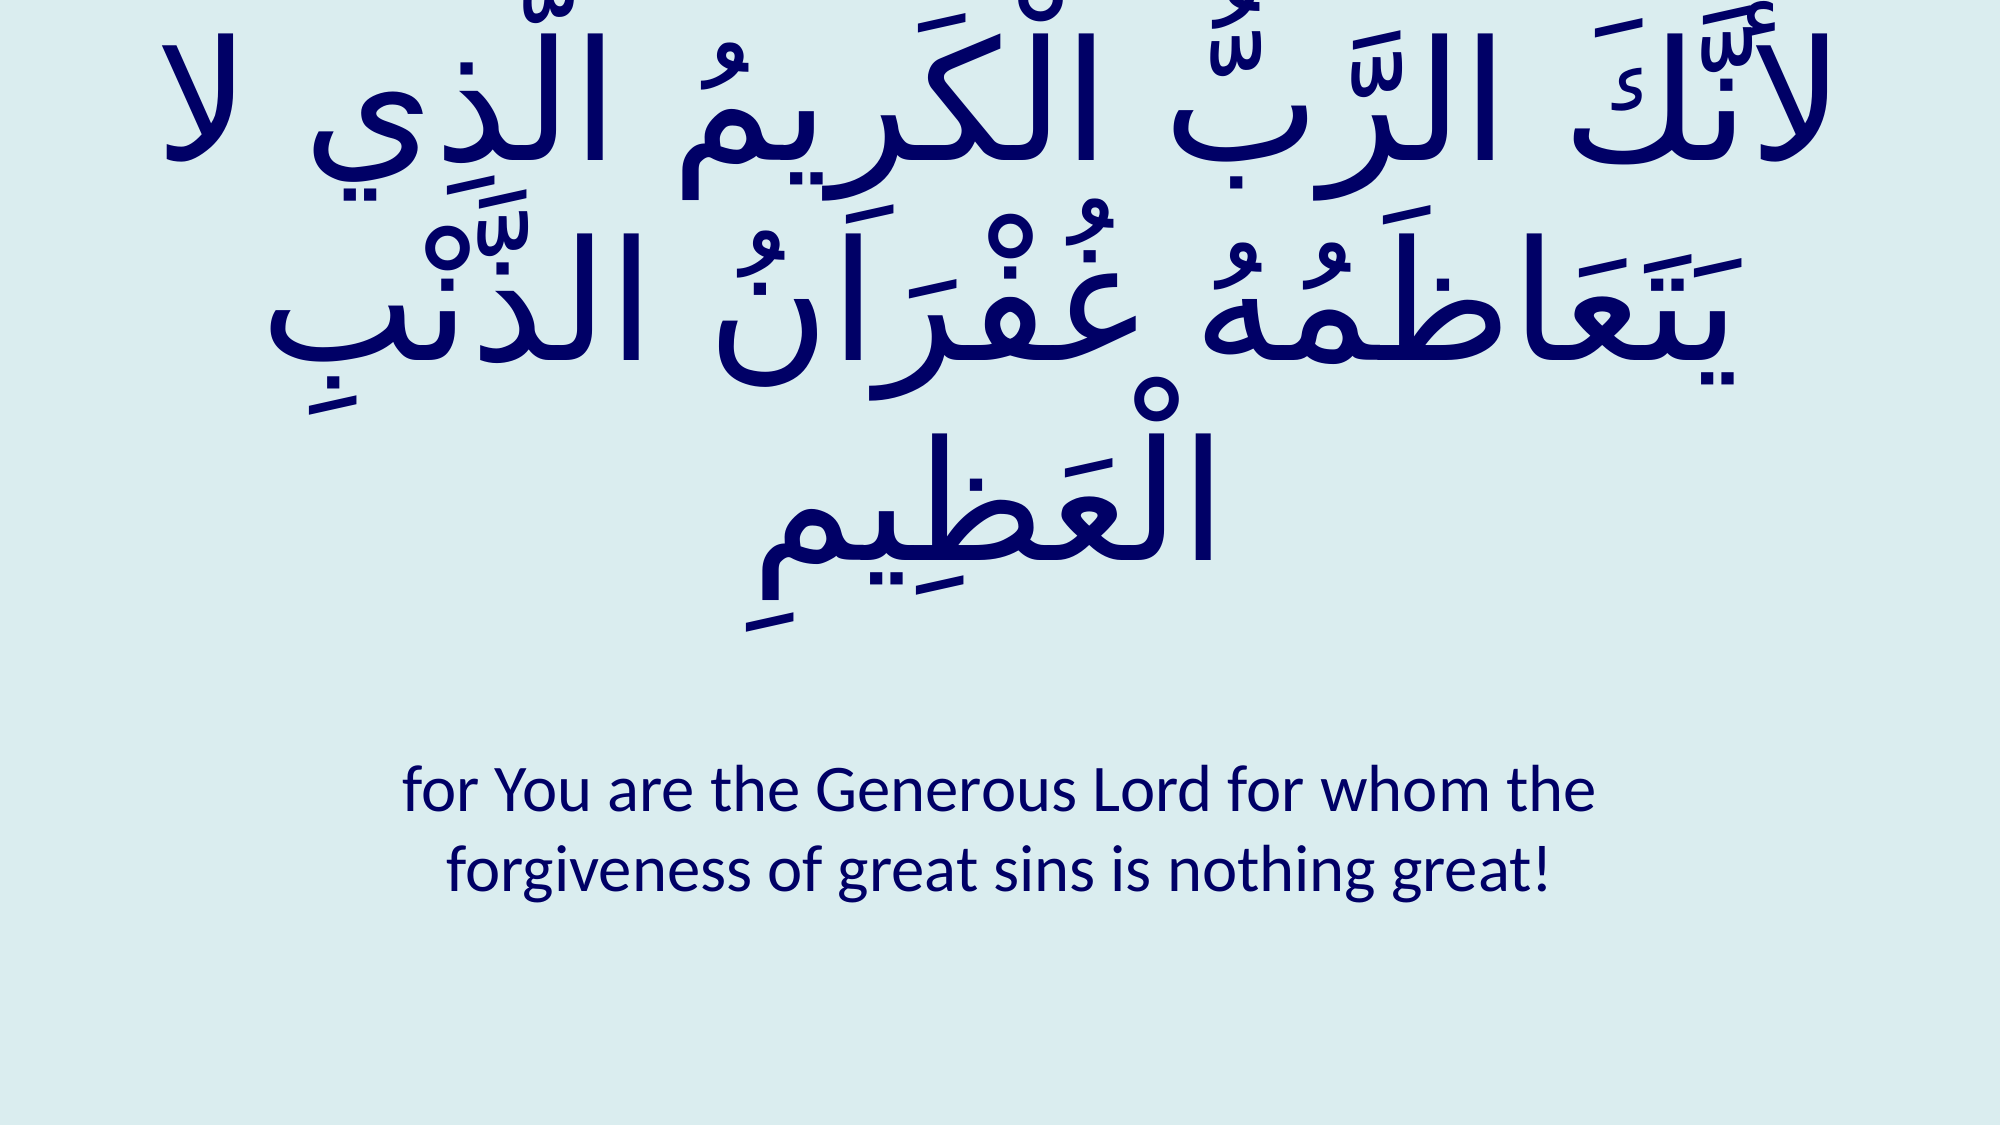

# لأَنَّكَ الرَّبُّ الْكَرِيمُ الَّذِي لا يَتَعَاظَمُهُ غُفْرَانُ الذَّنْبِ الْعَظِيمِ
for You are the Generous Lord for whom the forgiveness of great sins is nothing great!